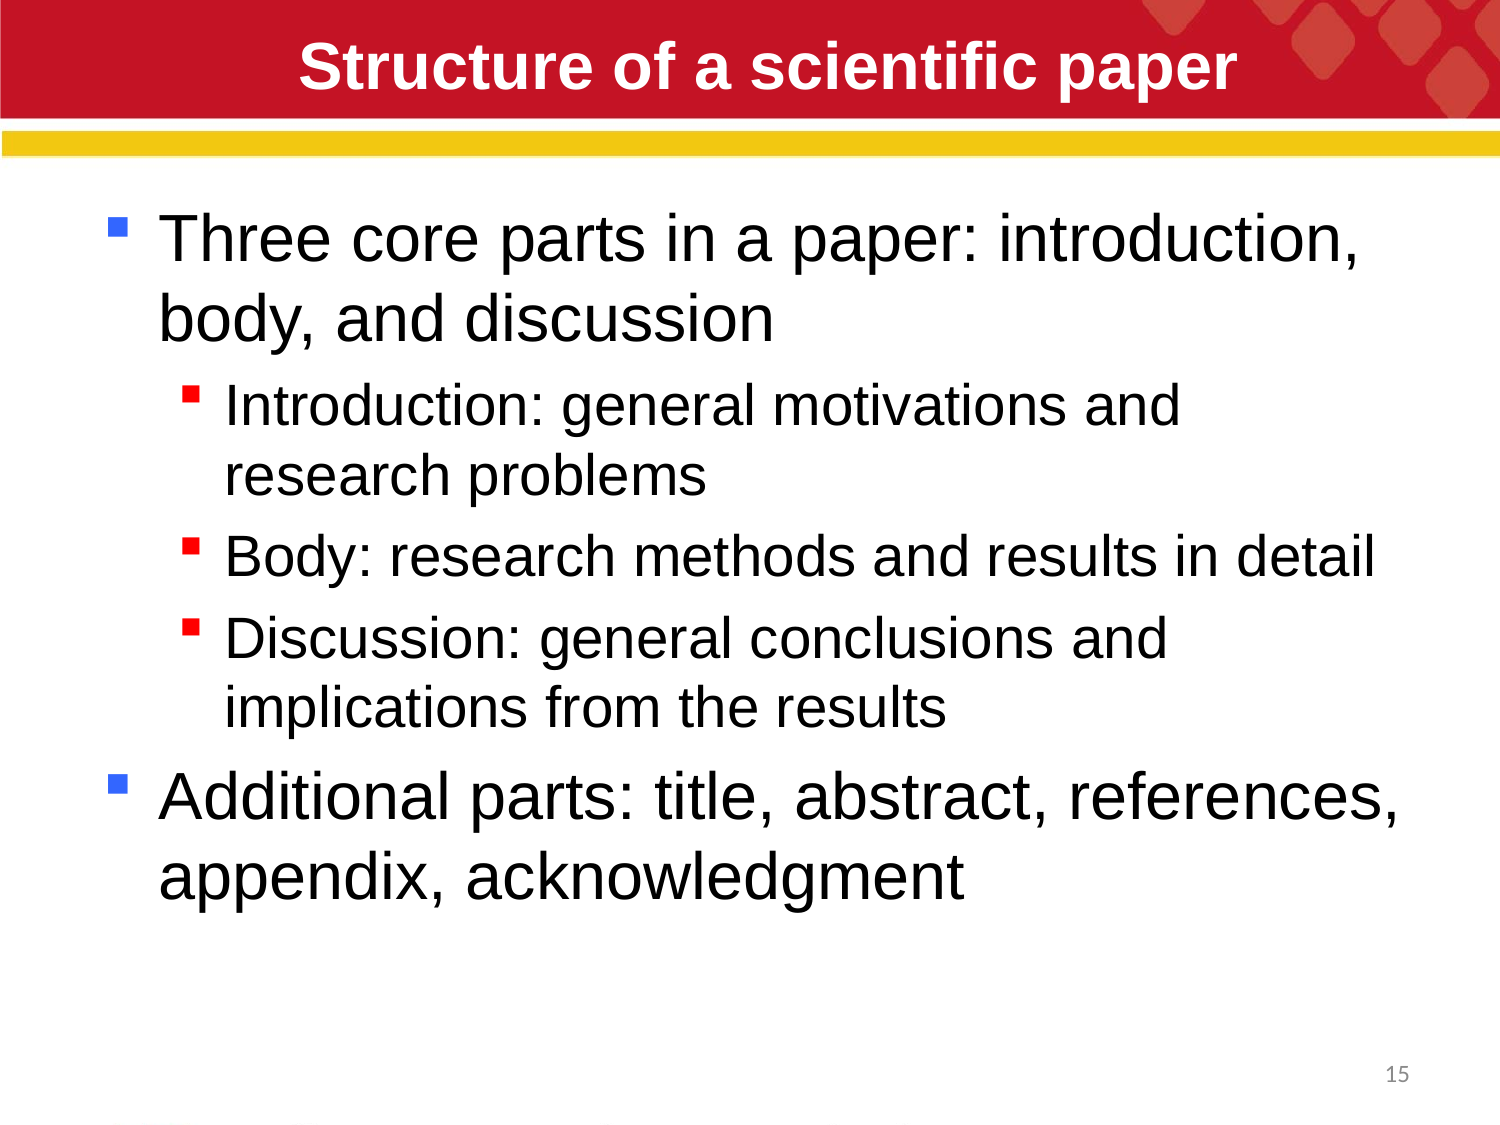

# Structure of a scientific paper
Three core parts in a paper: introduction, body, and discussion
Introduction: general motivations and research problems
Body: research methods and results in detail
Discussion: general conclusions and implications from the results
Additional parts: title, abstract, references, appendix, acknowledgment
15